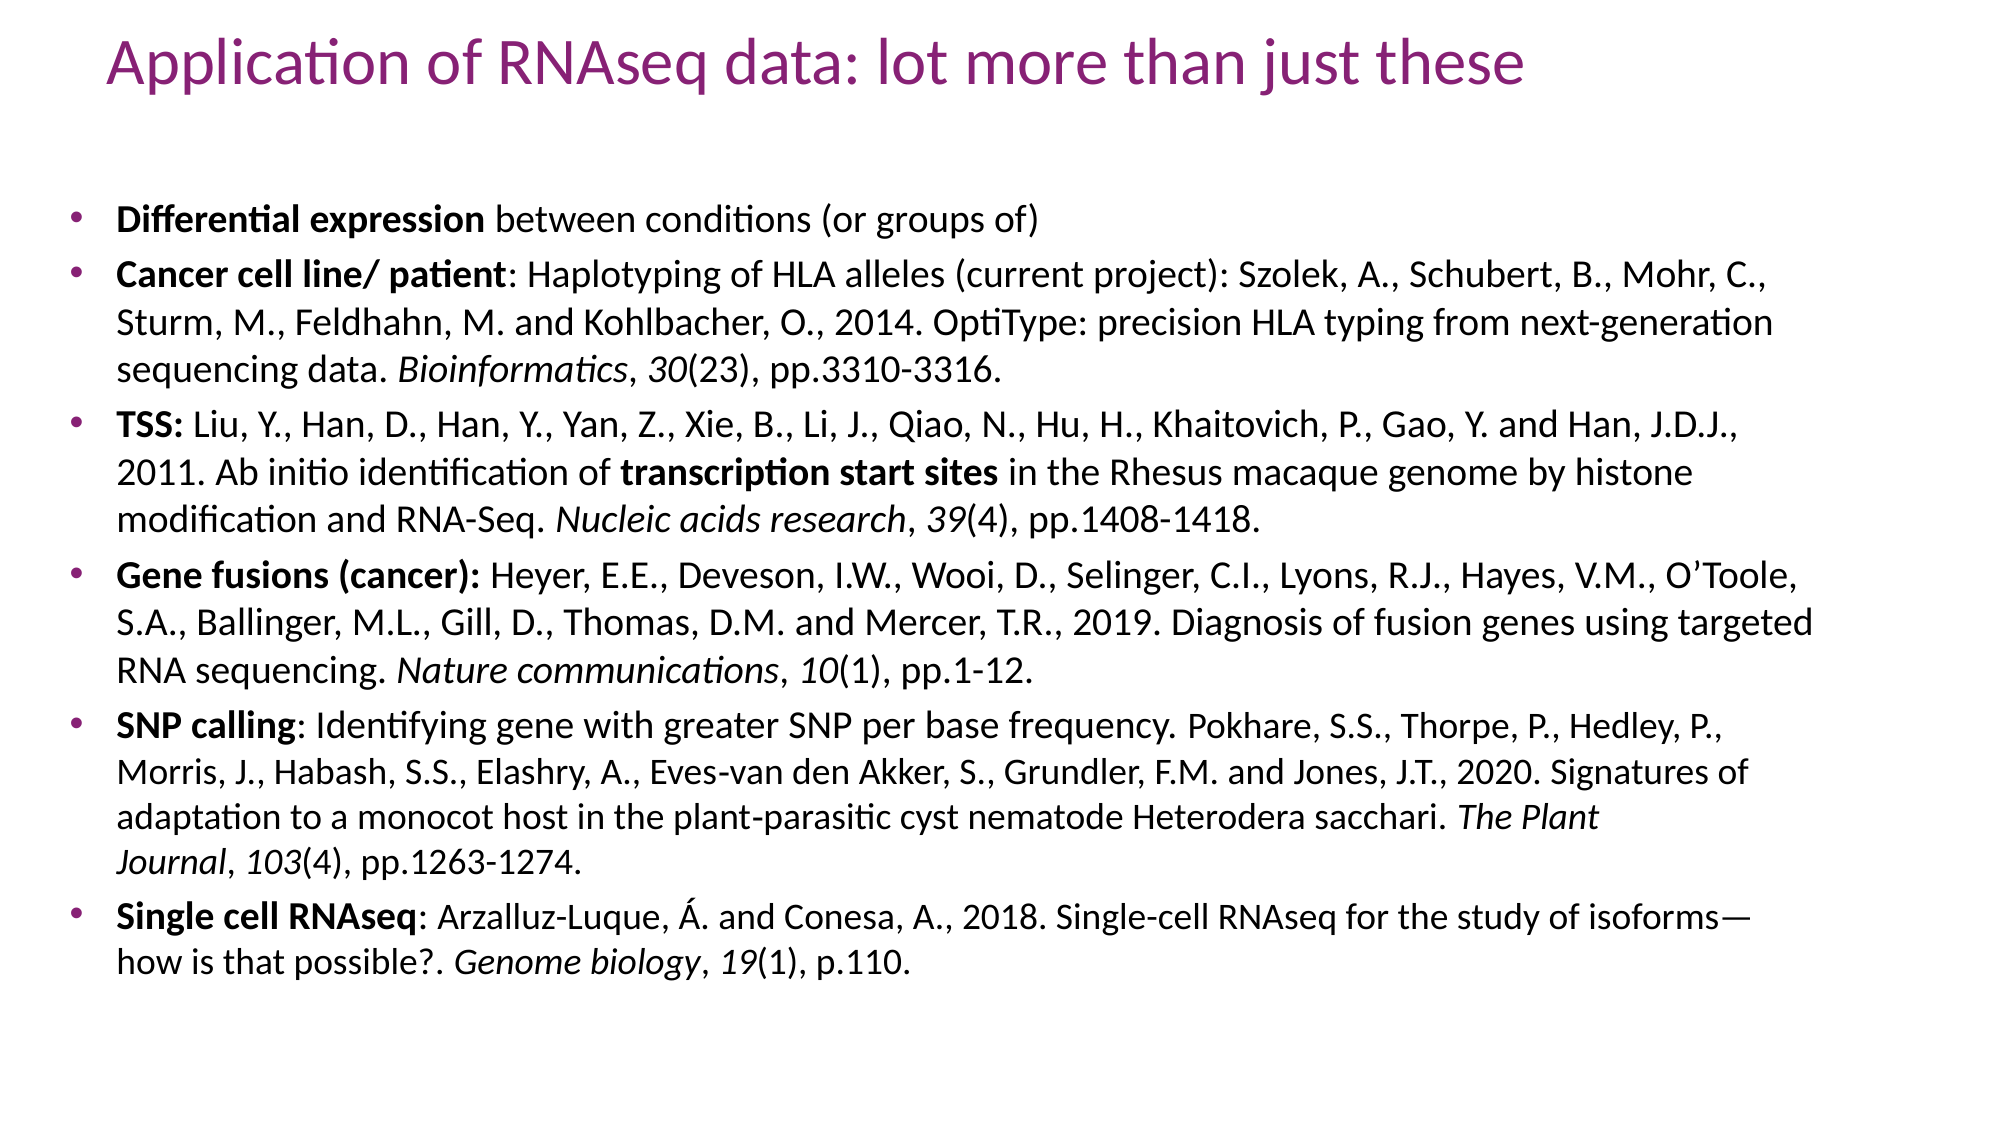

# Application of RNAseq data: lot more than just these

Differential expression between conditions (or groups of)
Cancer cell line/ patient: Haplotyping of HLA alleles (current project): Szolek, A., Schubert, B., Mohr, C., Sturm, M., Feldhahn, M. and Kohlbacher, O., 2014. OptiType: precision HLA typing from next-generation sequencing data. Bioinformatics, 30(23), pp.3310-3316.
TSS: Liu, Y., Han, D., Han, Y., Yan, Z., Xie, B., Li, J., Qiao, N., Hu, H., Khaitovich, P., Gao, Y. and Han, J.D.J., 2011. Ab initio identification of transcription start sites in the Rhesus macaque genome by histone modification and RNA-Seq. Nucleic acids research, 39(4), pp.1408-1418.
Gene fusions (cancer): Heyer, E.E., Deveson, I.W., Wooi, D., Selinger, C.I., Lyons, R.J., Hayes, V.M., O’Toole, S.A., Ballinger, M.L., Gill, D., Thomas, D.M. and Mercer, T.R., 2019. Diagnosis of fusion genes using targeted RNA sequencing. Nature communications, 10(1), pp.1-12.
SNP calling: Identifying gene with greater SNP per base frequency. Pokhare, S.S., Thorpe, P., Hedley, P., Morris, J., Habash, S.S., Elashry, A., Eves‐van den Akker, S., Grundler, F.M. and Jones, J.T., 2020. Signatures of adaptation to a monocot host in the plant‐parasitic cyst nematode Heterodera sacchari. The Plant Journal, 103(4), pp.1263-1274.
Single cell RNAseq: Arzalluz-Luque, Á. and Conesa, A., 2018. Single-cell RNAseq for the study of isoforms—how is that possible?. Genome biology, 19(1), p.110.